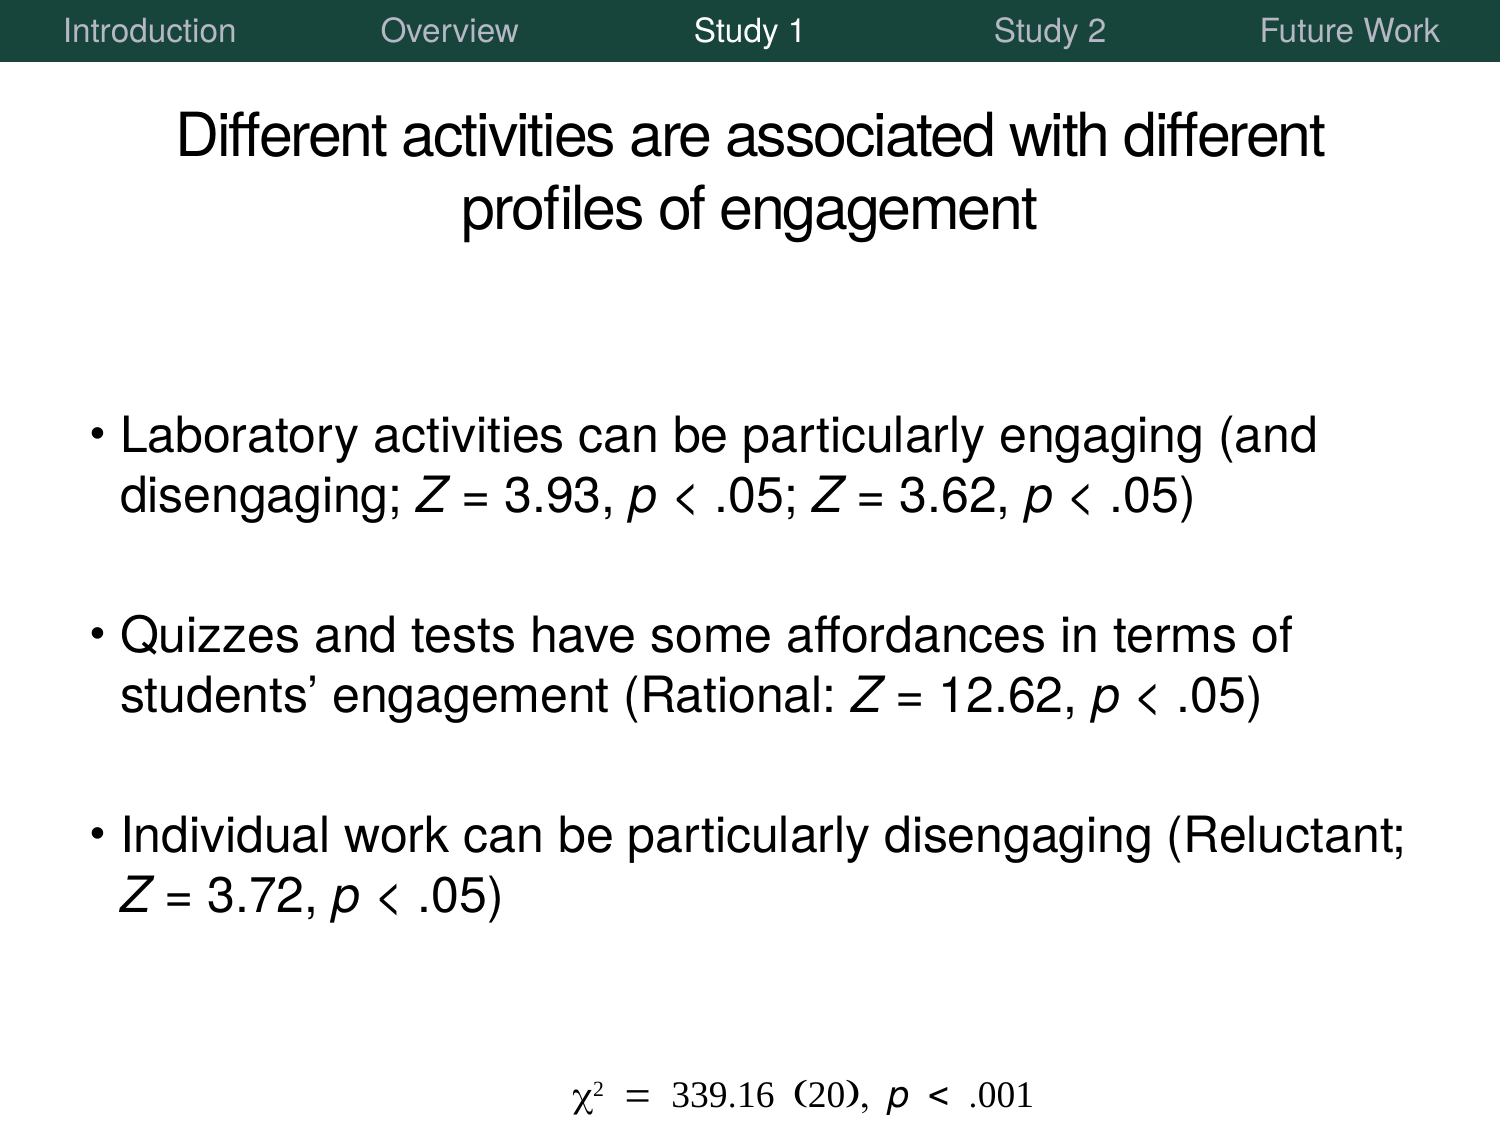

| Introduction | Overview | Study 1 | Study 2 | Future Work |
| --- | --- | --- | --- | --- |
# Different activities are associated with different profiles of engagement
Laboratory activities can be particularly engaging (and disengaging; Z = 3.93, p < .05; Z = 3.62, p < .05)

Quizzes and tests have some affordances in terms of students’ engagement (Rational: Z = 12.62, p < .05)

Individual work can be particularly disengaging (Reluctant; Z = 3.72, p < .05)
 χ2 = 339.16 (20), p < .001